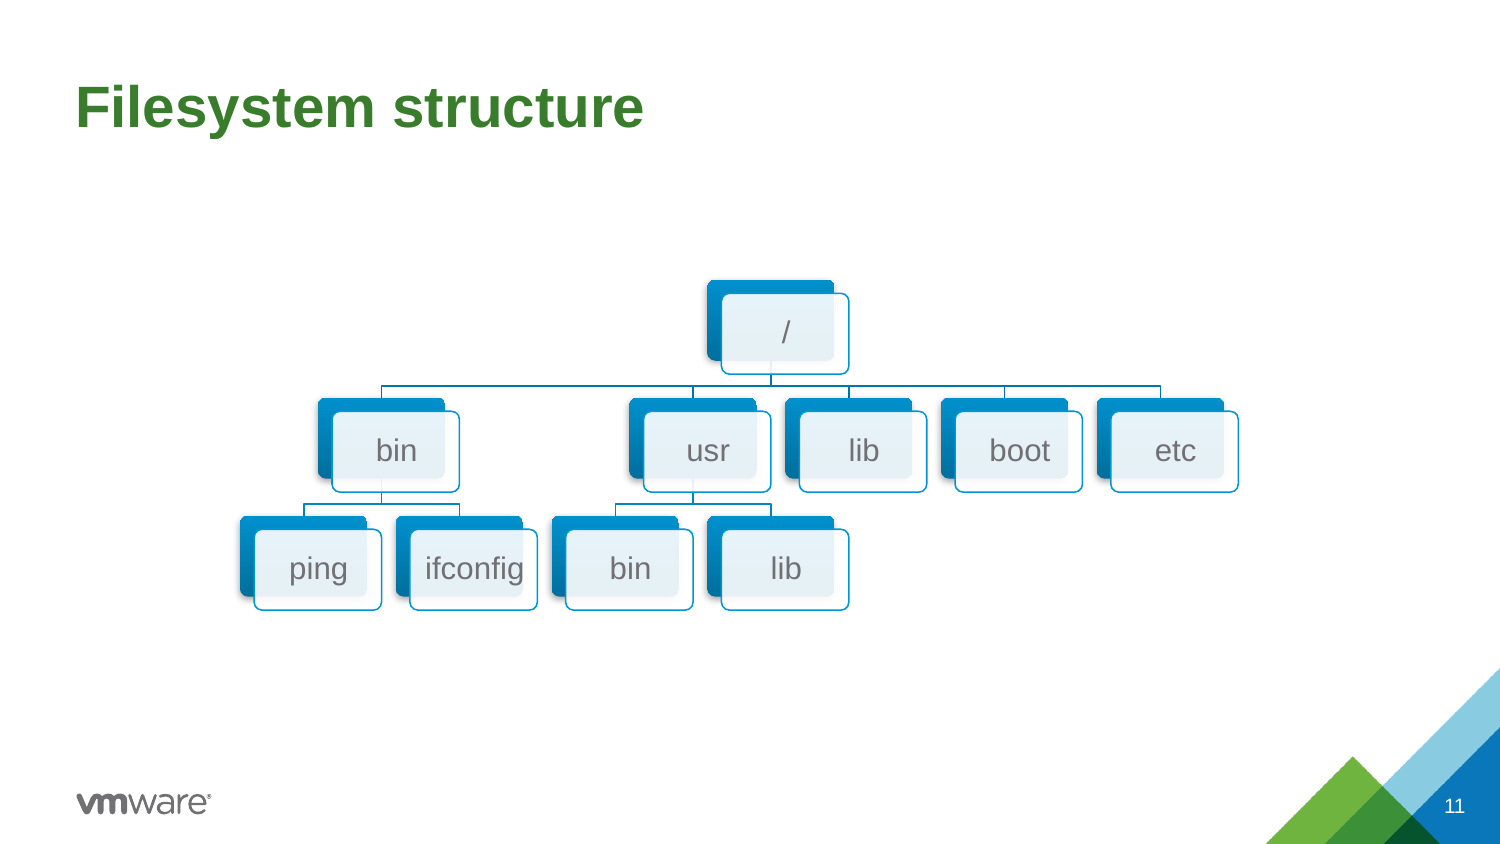

# Filesystem structure
/
bin
ping
ifconfig
usr
bin
lib
lib
boot
etc